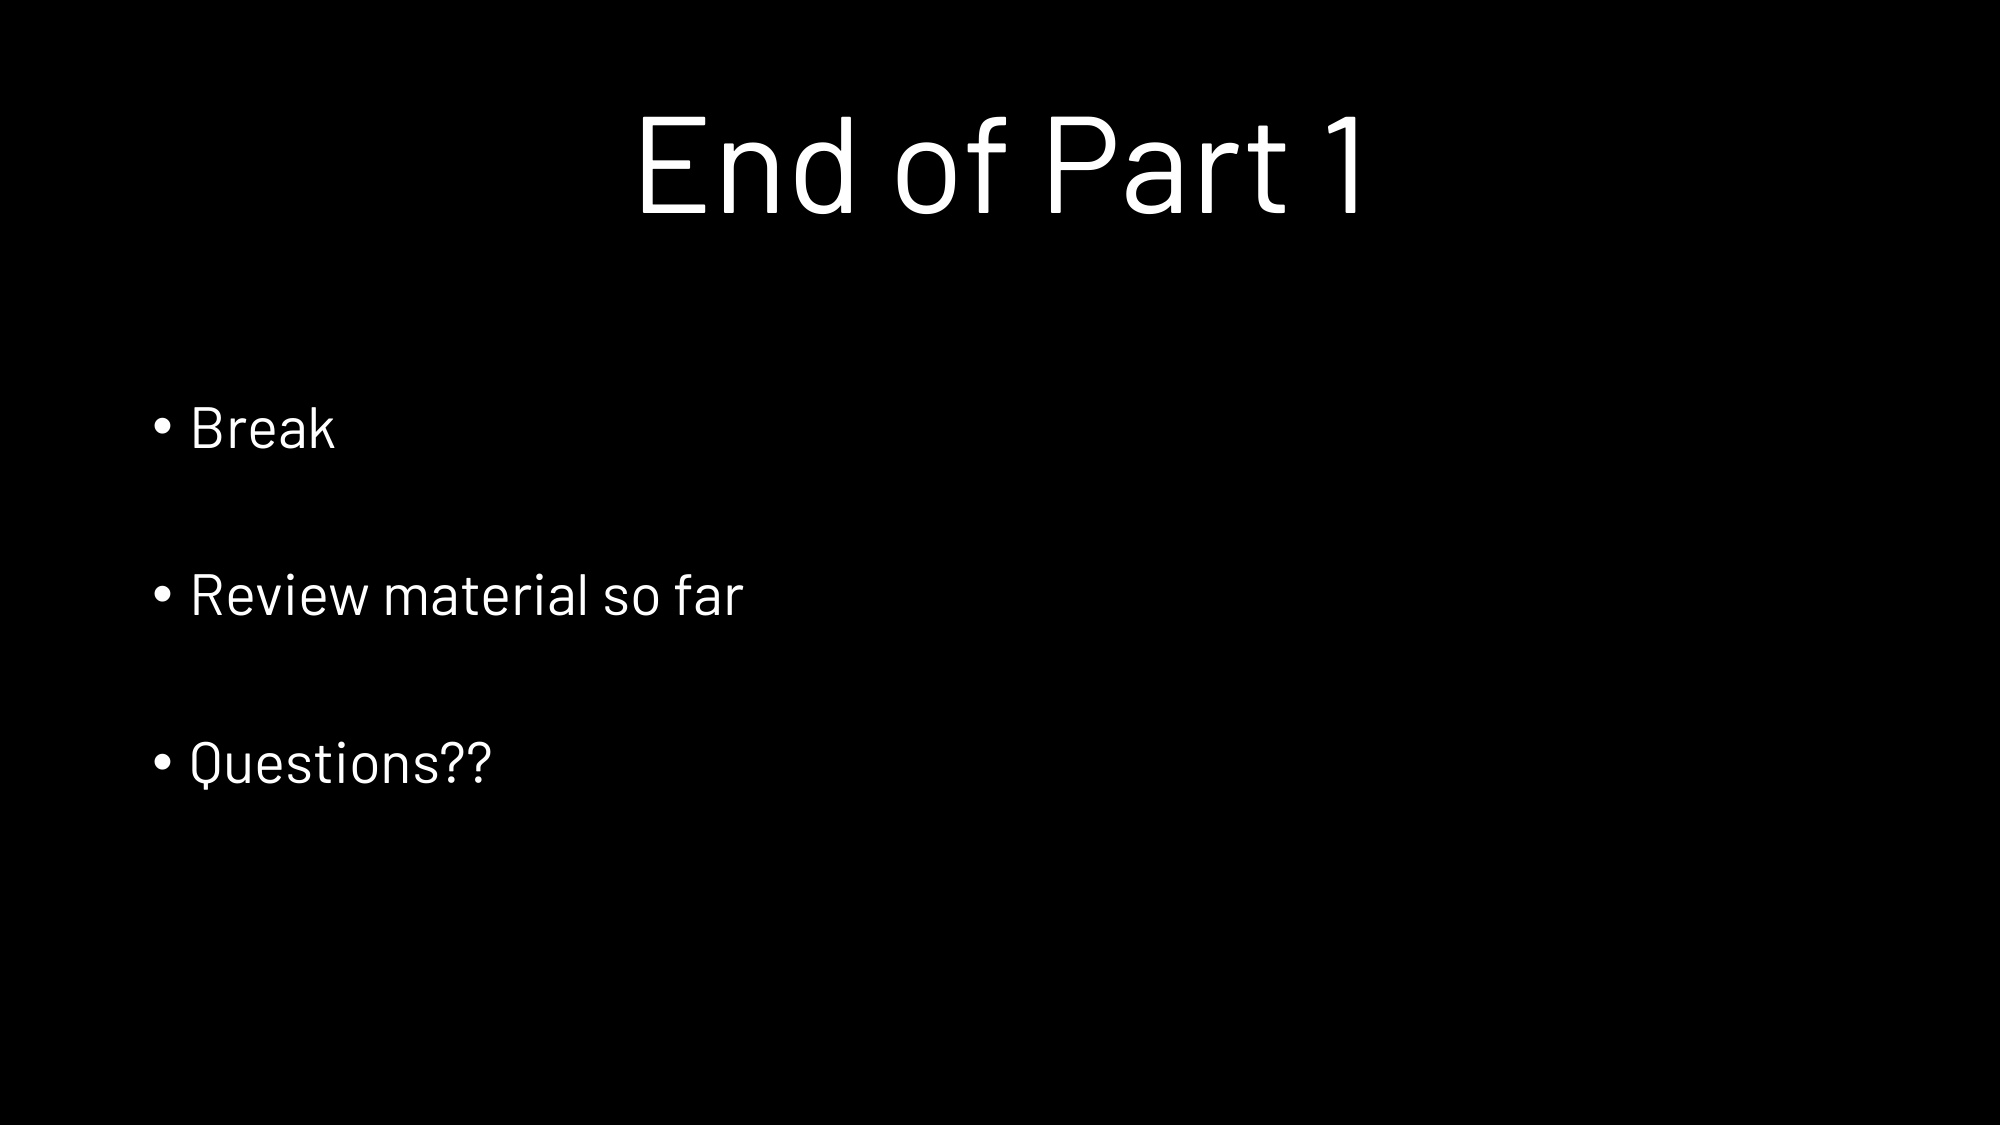

# End of Part 1

Break

Review material so far

Questions??